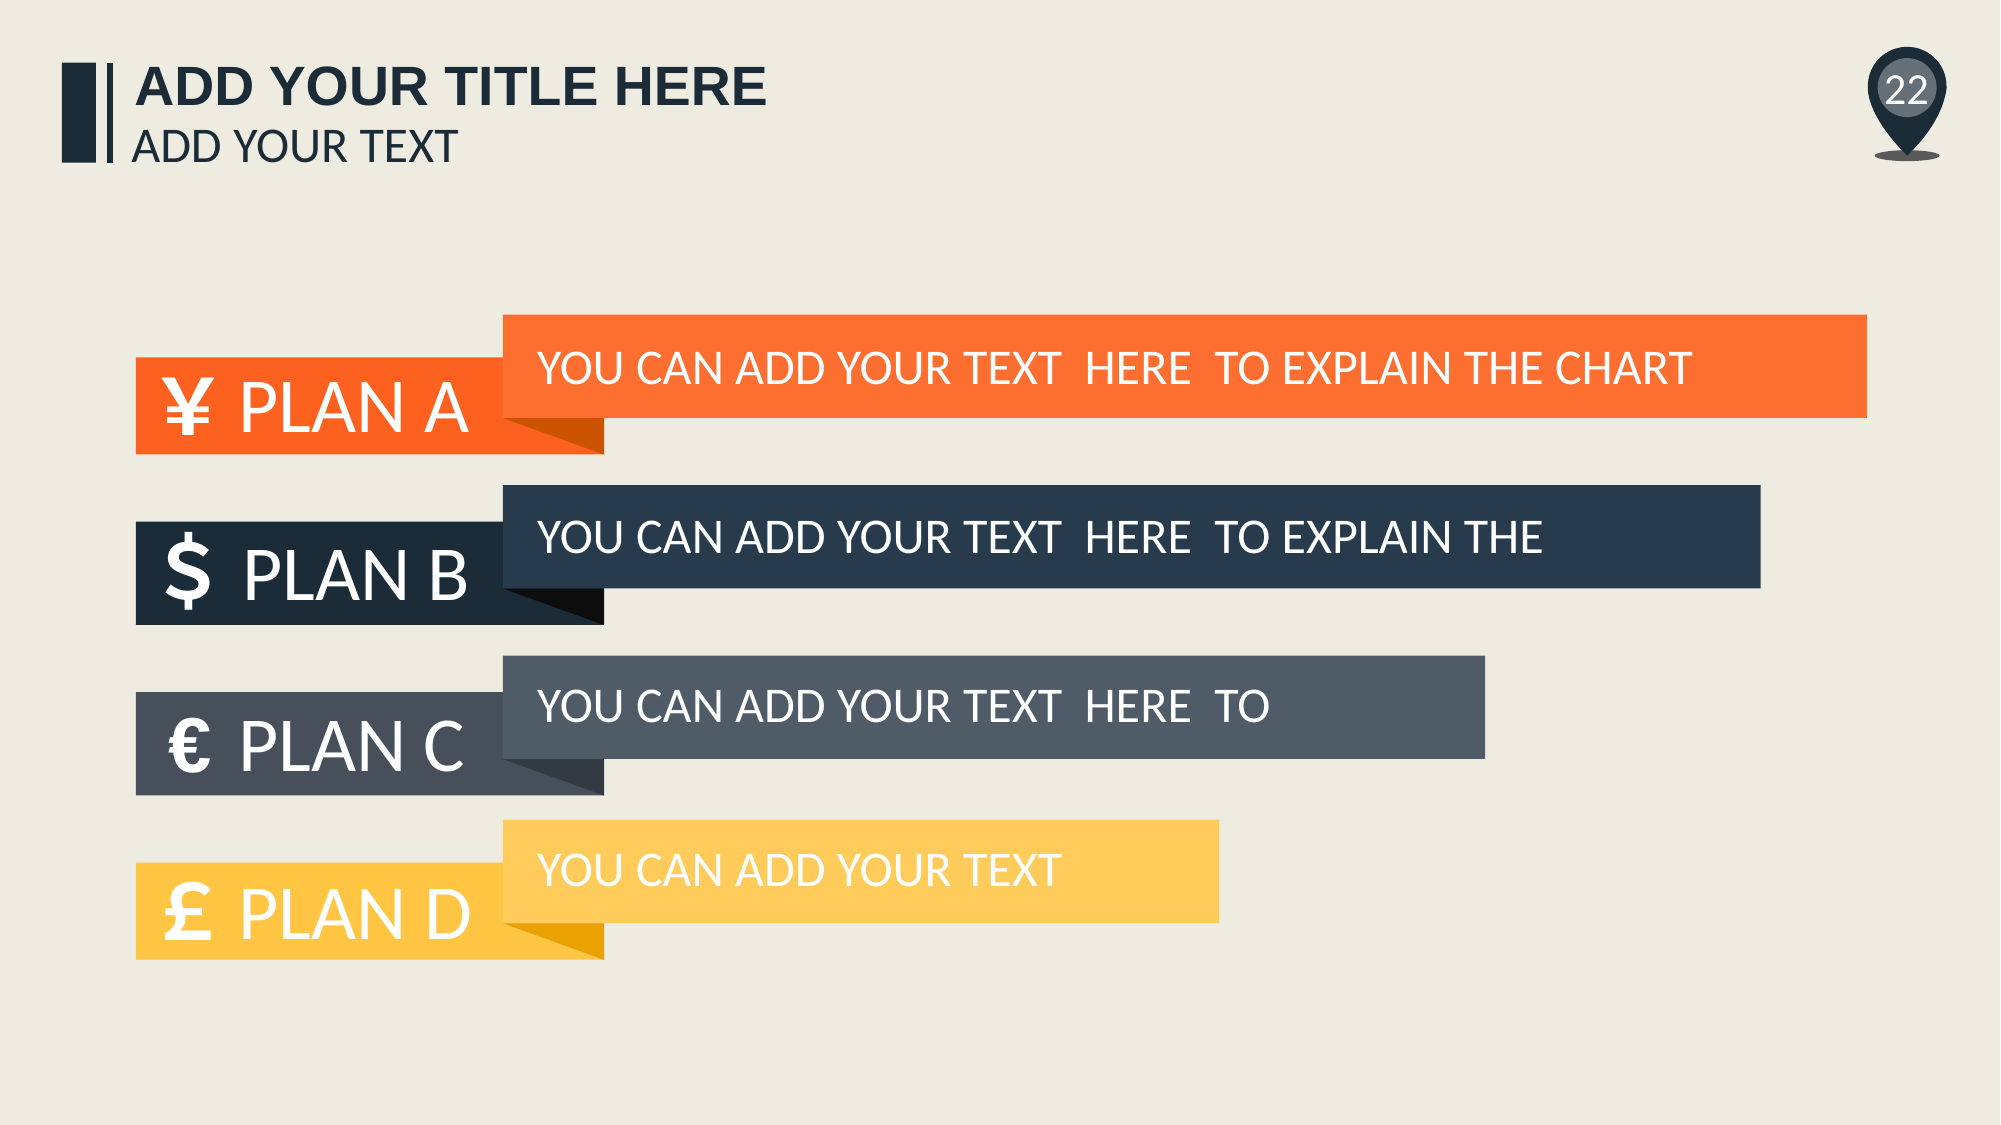

ADD YOUR TITLE HERE
22

ADD YOUR TEXT

YOU CAN ADD YOUR TEXT  HERE  TO EXPLAIN THE CHART

PLAN A
￥

YOU CAN ADD YOUR TEXT  HERE  TO EXPLAIN THE
PLAN B
＄

YOU CAN ADD YOUR TEXT  HERE  TO
PLAN C
€

YOU CAN ADD YOUR TEXT
PLAN D
￡